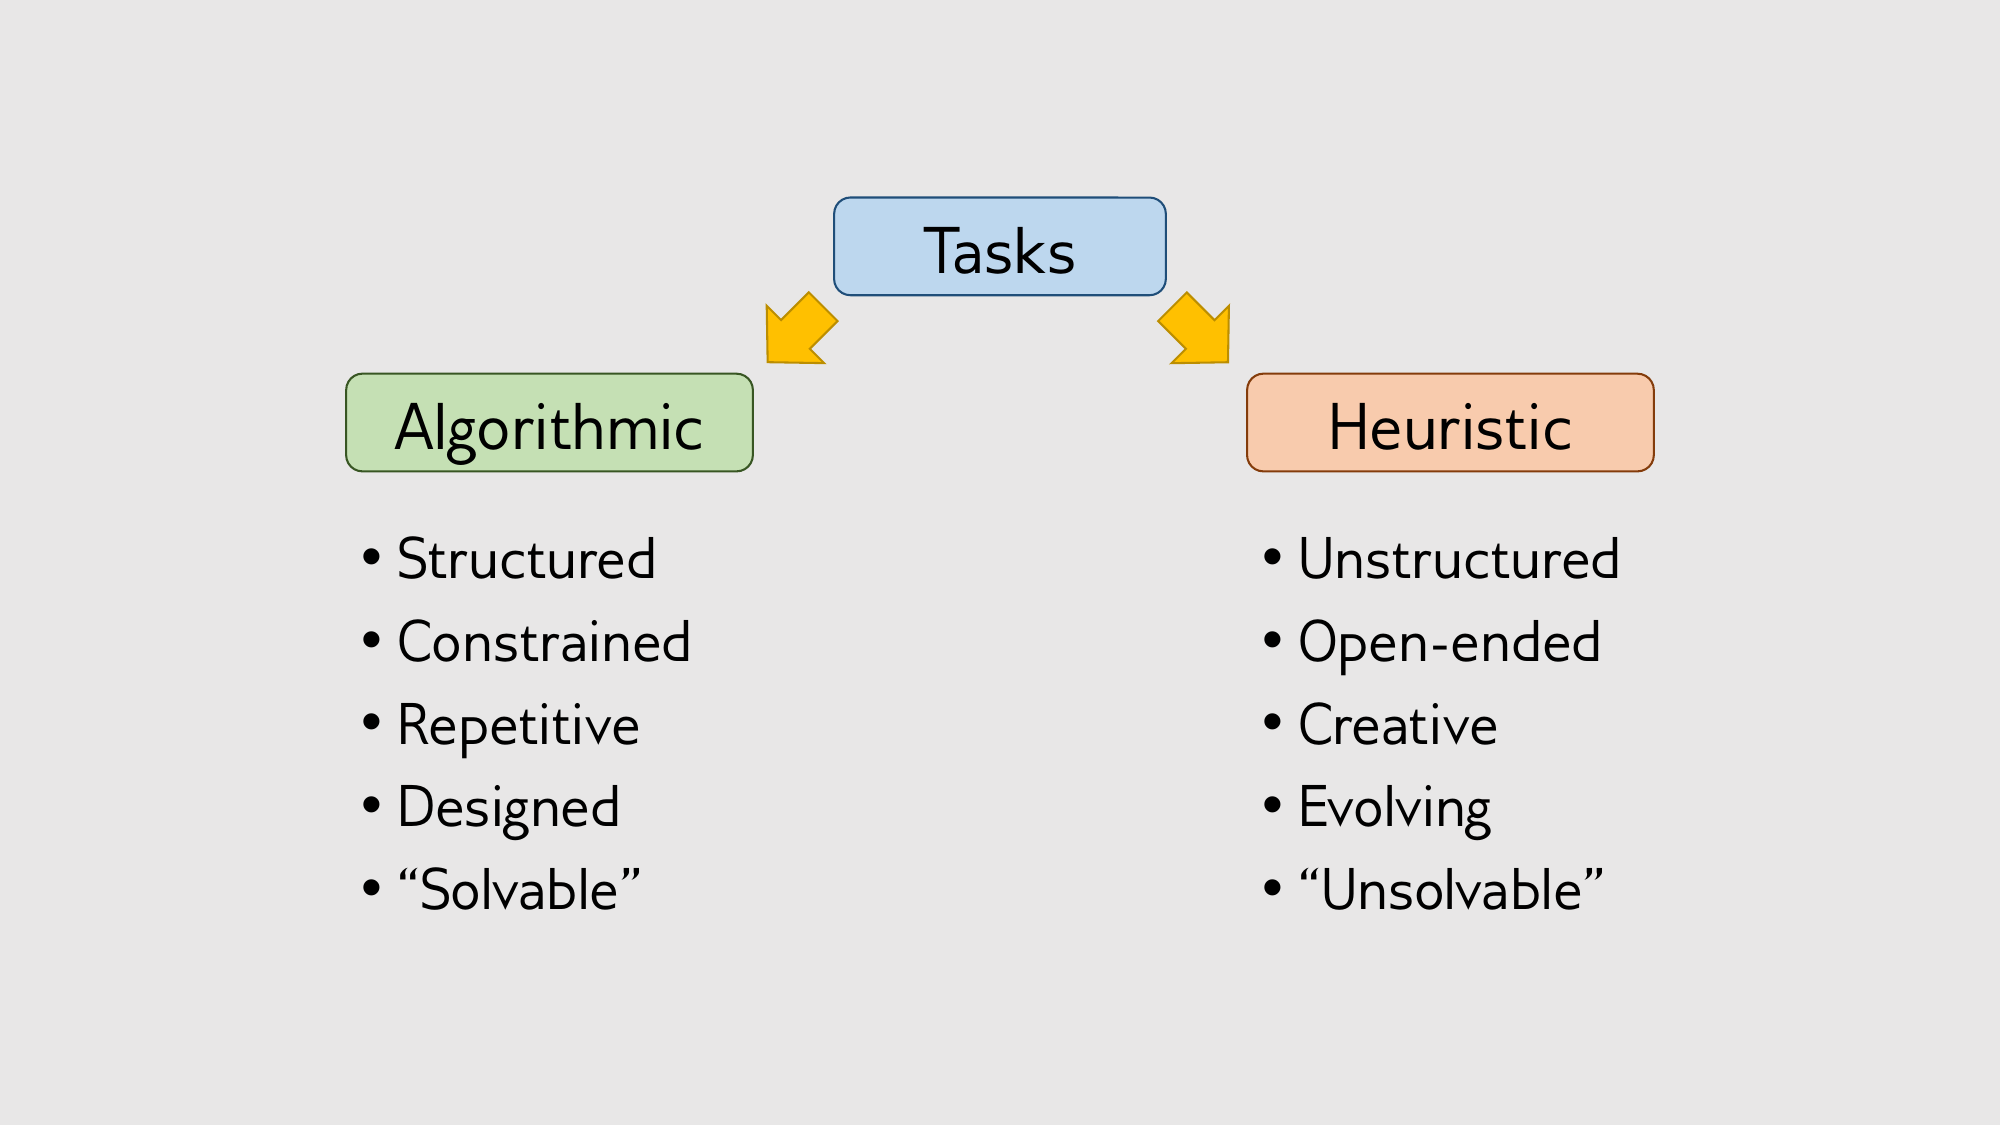

Tasks

Algorithmic
Heuristic
Unstructured
Open-ended
Creative
Evolving
“Unsolvable”
Structured
Constrained
Repetitive
Designed
“Solvable”